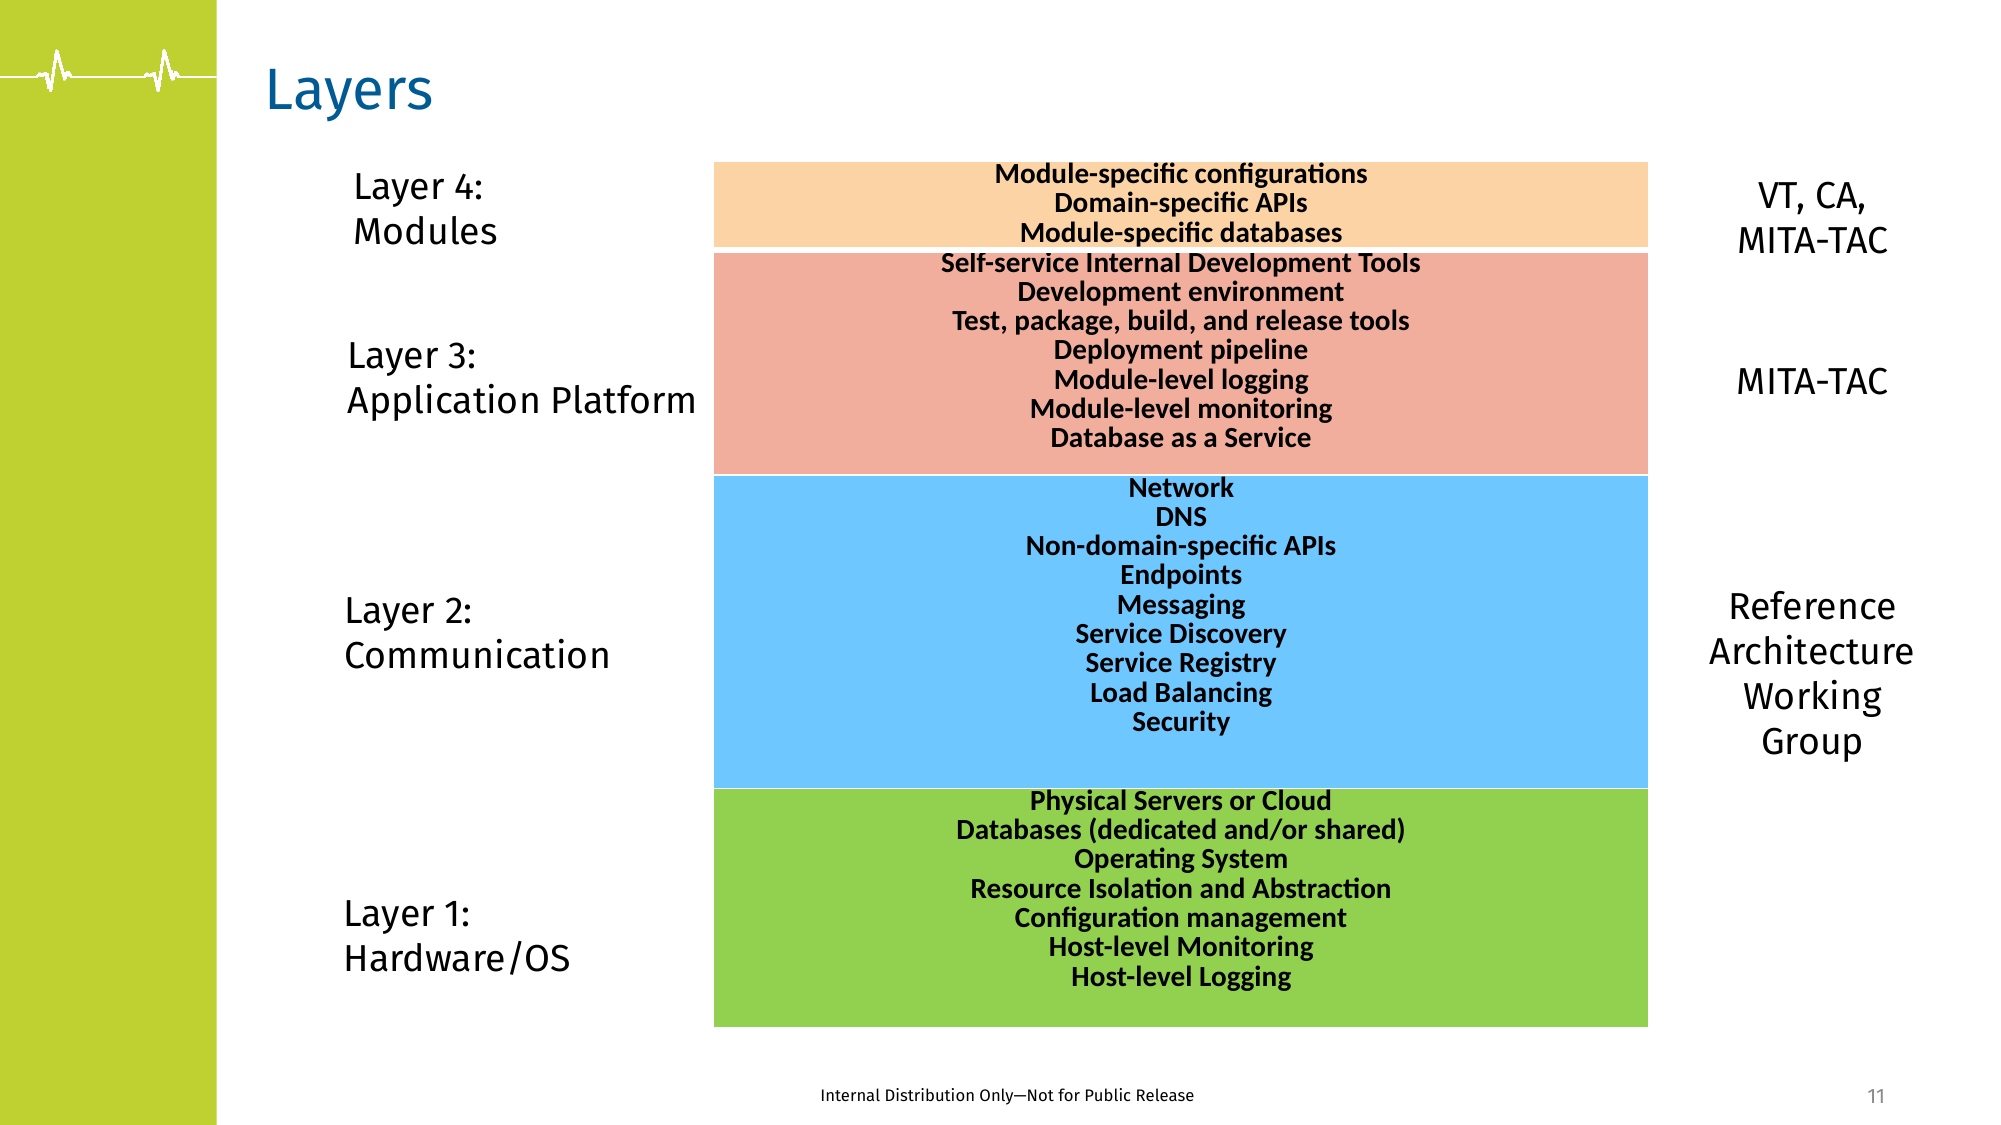

# Layers
Layer 4:
Modules
| Module-specific configurations Domain-specific APIs Module-specific databases |
| --- |
| Self-service Internal Development Tools Development environment Test, package, build, and release tools Deployment pipeline Module-level logging Module-level monitoring Database as a Service |
| Network DNS Non-domain-specific APIs Endpoints Messaging Service Discovery Service Registry Load Balancing Security |
| Physical Servers or Cloud Databases (dedicated and/or shared) Operating System Resource Isolation and Abstraction Configuration management Host-level Monitoring Host-level Logging |
VT, CA,
MITA-TAC

Layer 3:
Application Platform
MITA-TAC
Reference
Architecture
Working
Group
Layer 2:
Communication
Layer 1:
Hardware/OS
11